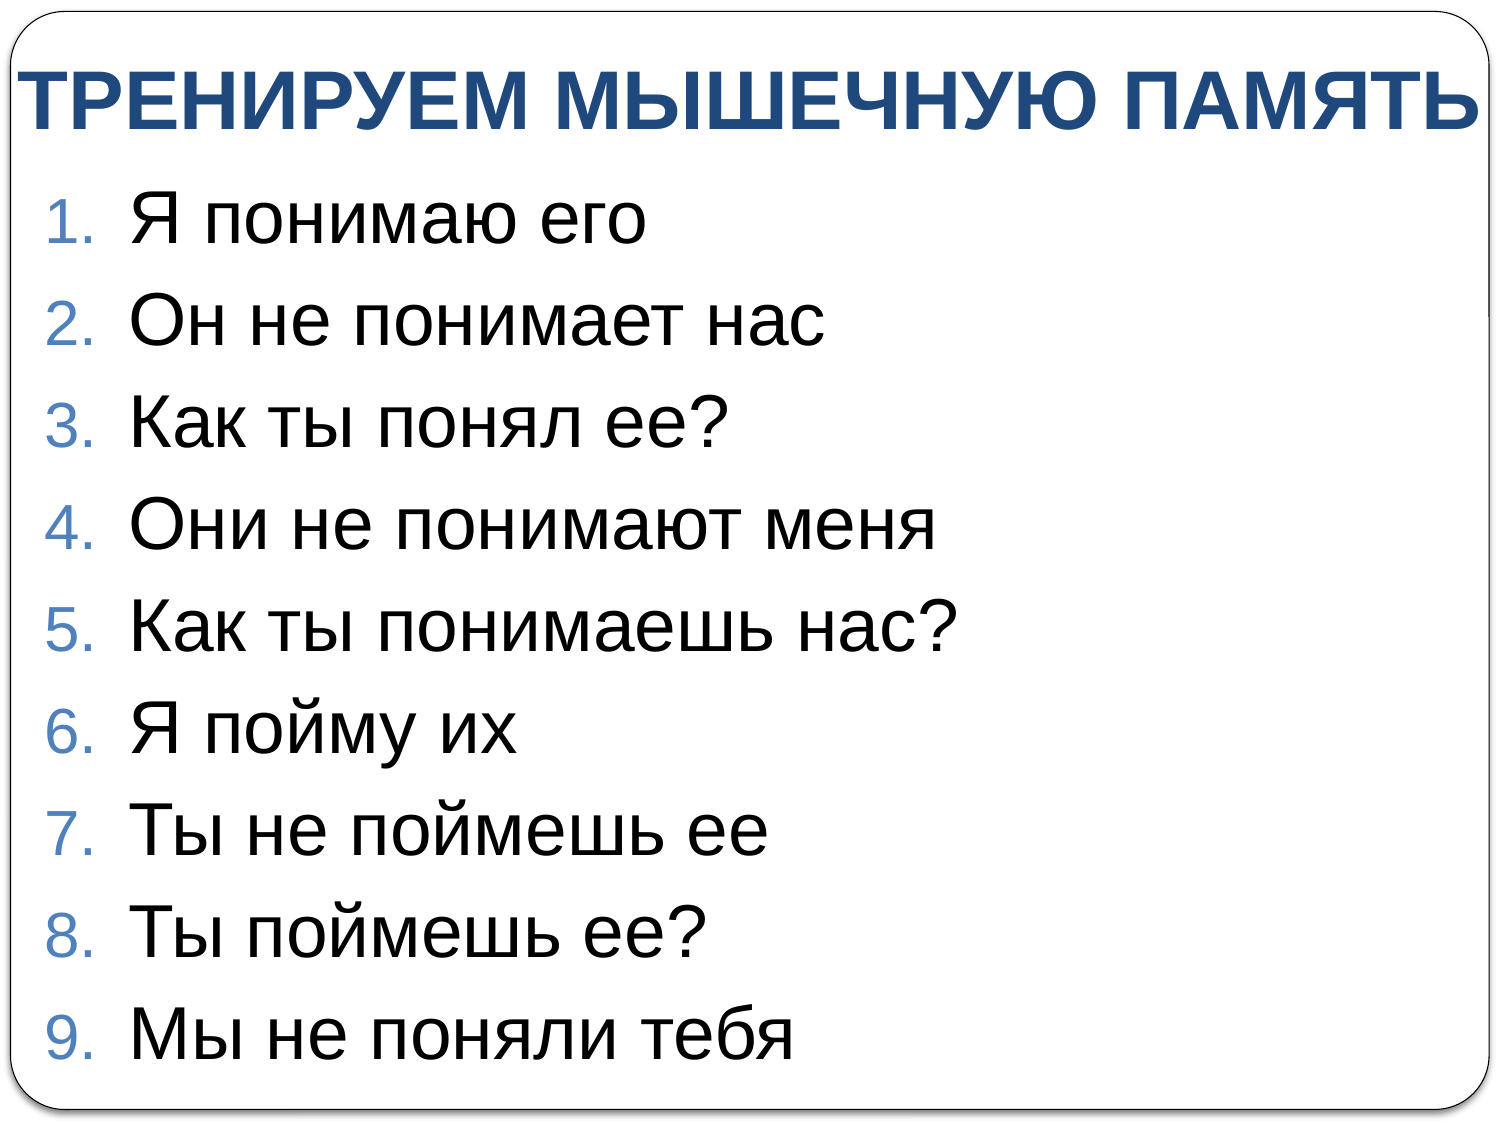

# ТРЕНИРУЕМ МЫШЕЧНУЮ ПАМЯТЬ
Я понимаю его
Он не понимает нас
Как ты понял ее?
Они не понимают меня
Как ты понимаешь нас?
Я пойму их
Ты не поймешь ее
Ты поймешь ее?
Мы не поняли тебя